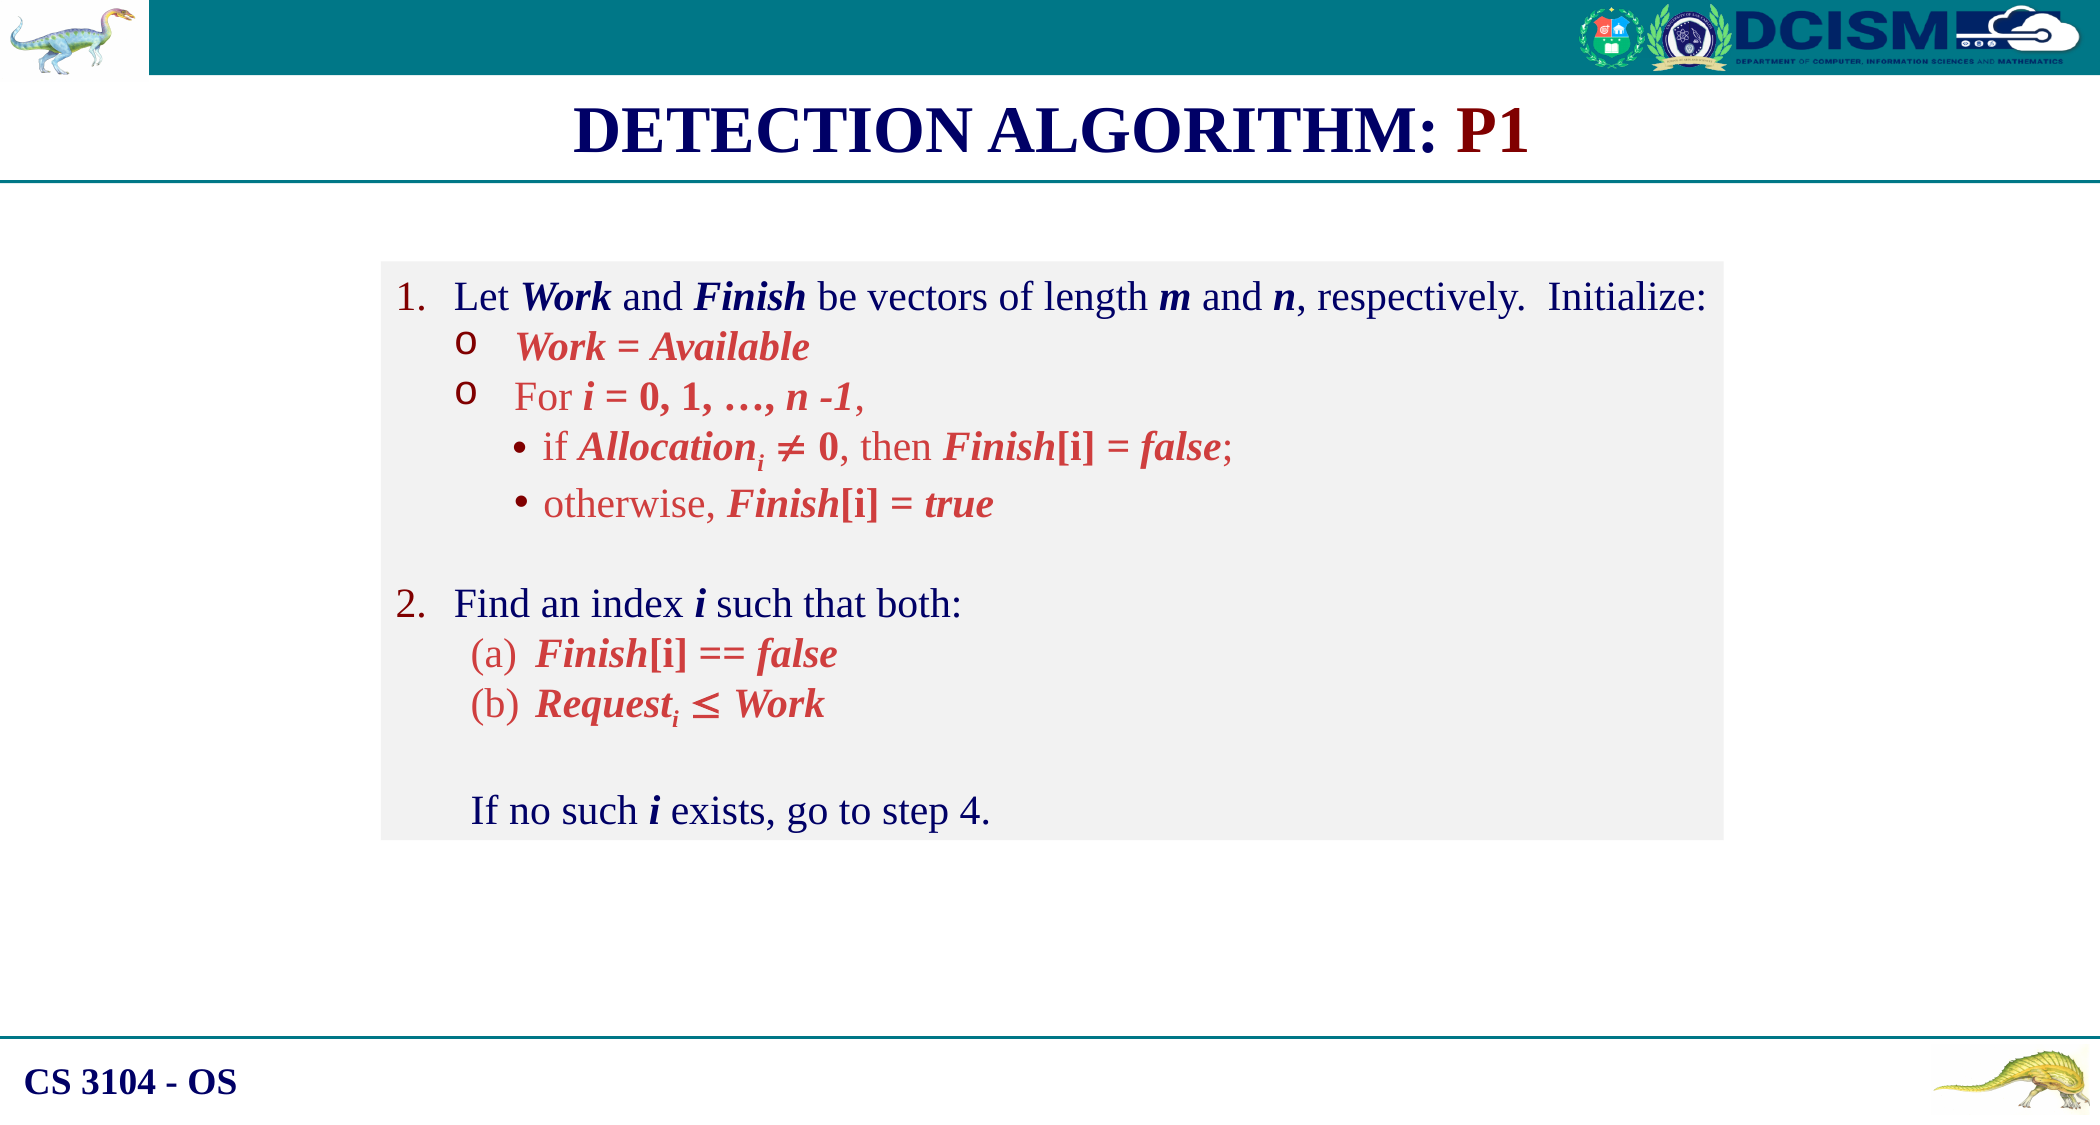

DETECTION ALGORITHM: P1
Let Work and Finish be vectors of length m and n, respectively.  Initialize:
Work = Available
For i = 0, 1, …, n -1,
if Allocationi ≠ 0, then Finish[i] = false;
otherwise, Finish[i] = true

Find an index i such that both:
(a)	Finish[i] == false
(b)	Requesti ≤ Work
If no such i exists, go to step 4.